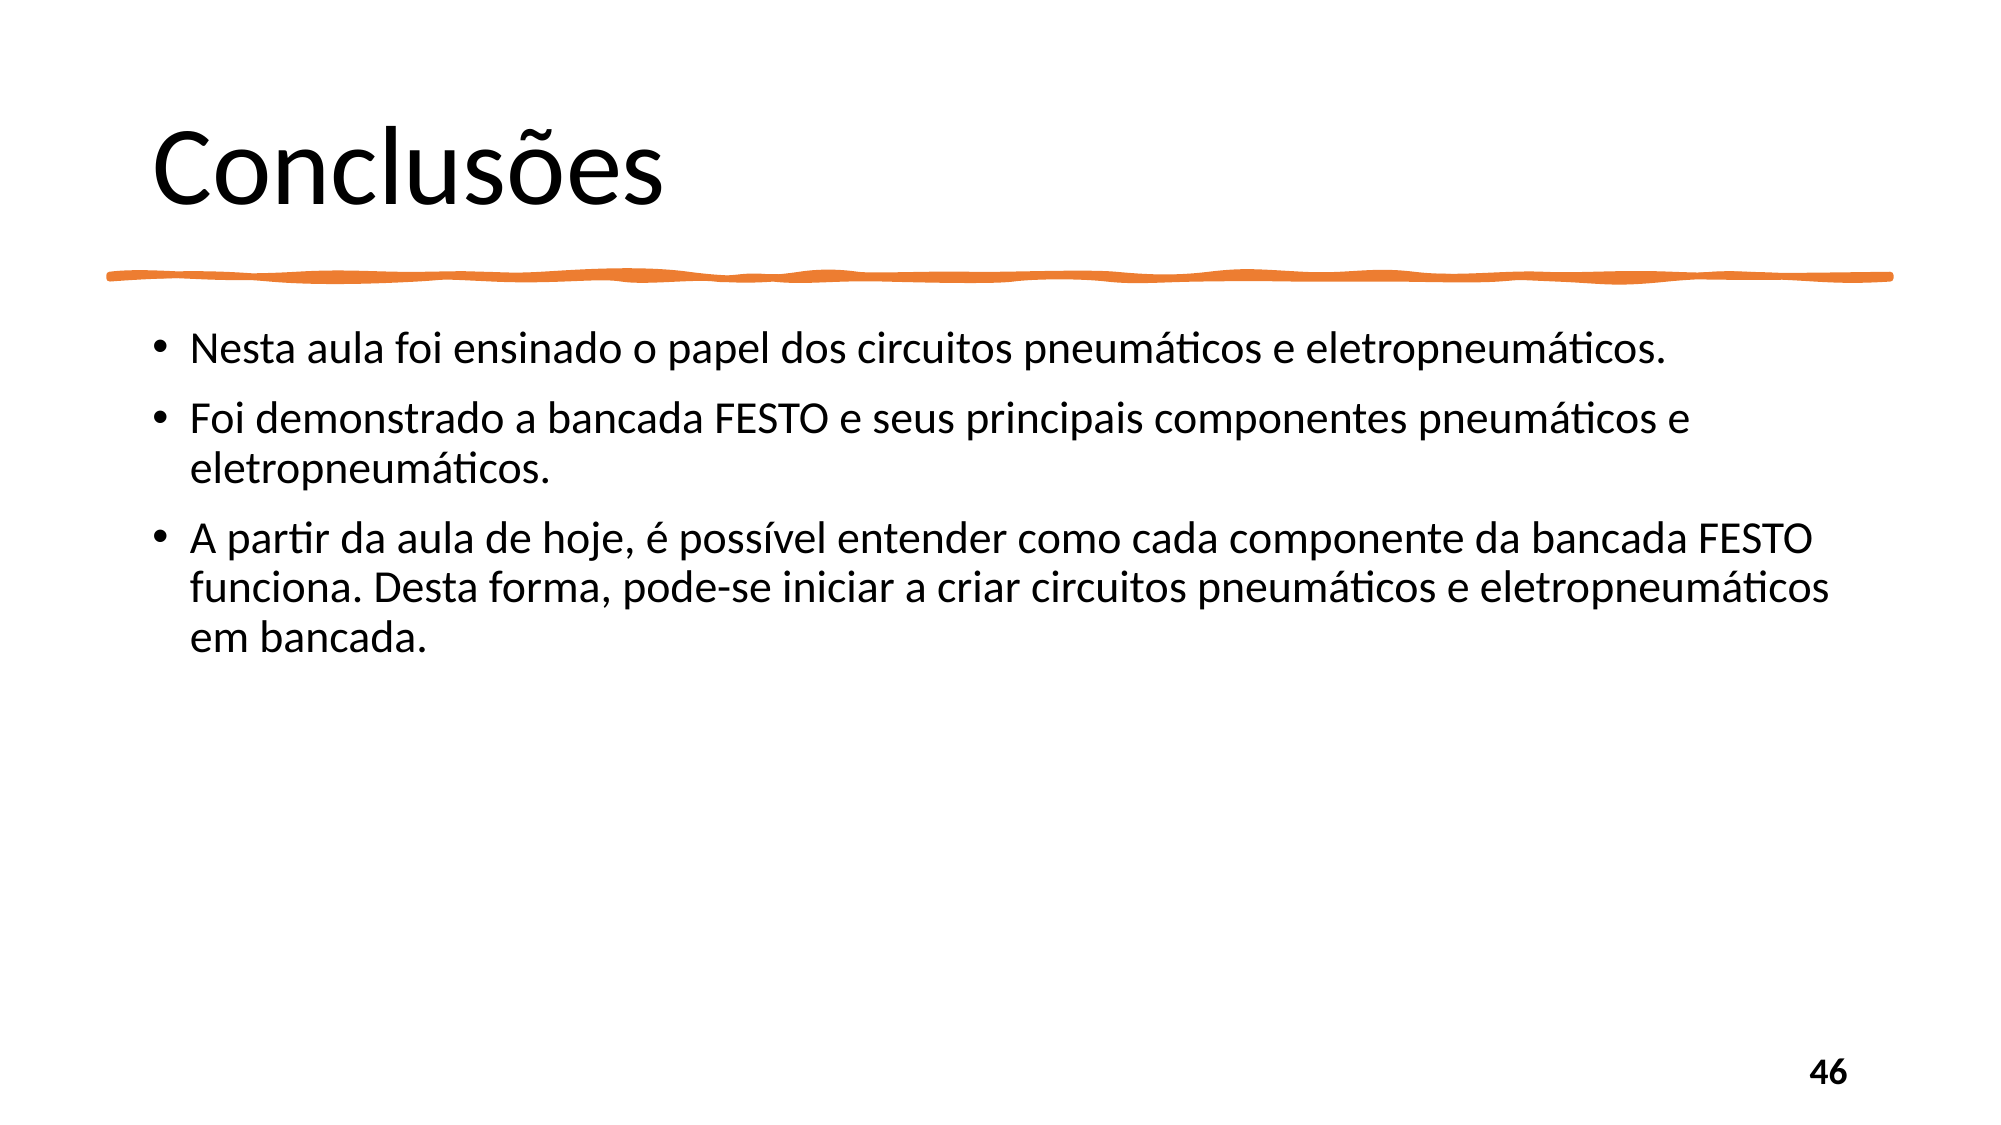

# Conclusões

Nesta aula foi ensinado o papel dos circuitos pneumáticos e eletropneumáticos.
Foi demonstrado a bancada FESTO e seus principais componentes pneumáticos e eletropneumáticos.
A partir da aula de hoje, é possível entender como cada componente da bancada FESTO funciona. Desta forma, pode-se iniciar a criar circuitos pneumáticos e eletropneumáticos em bancada.

46